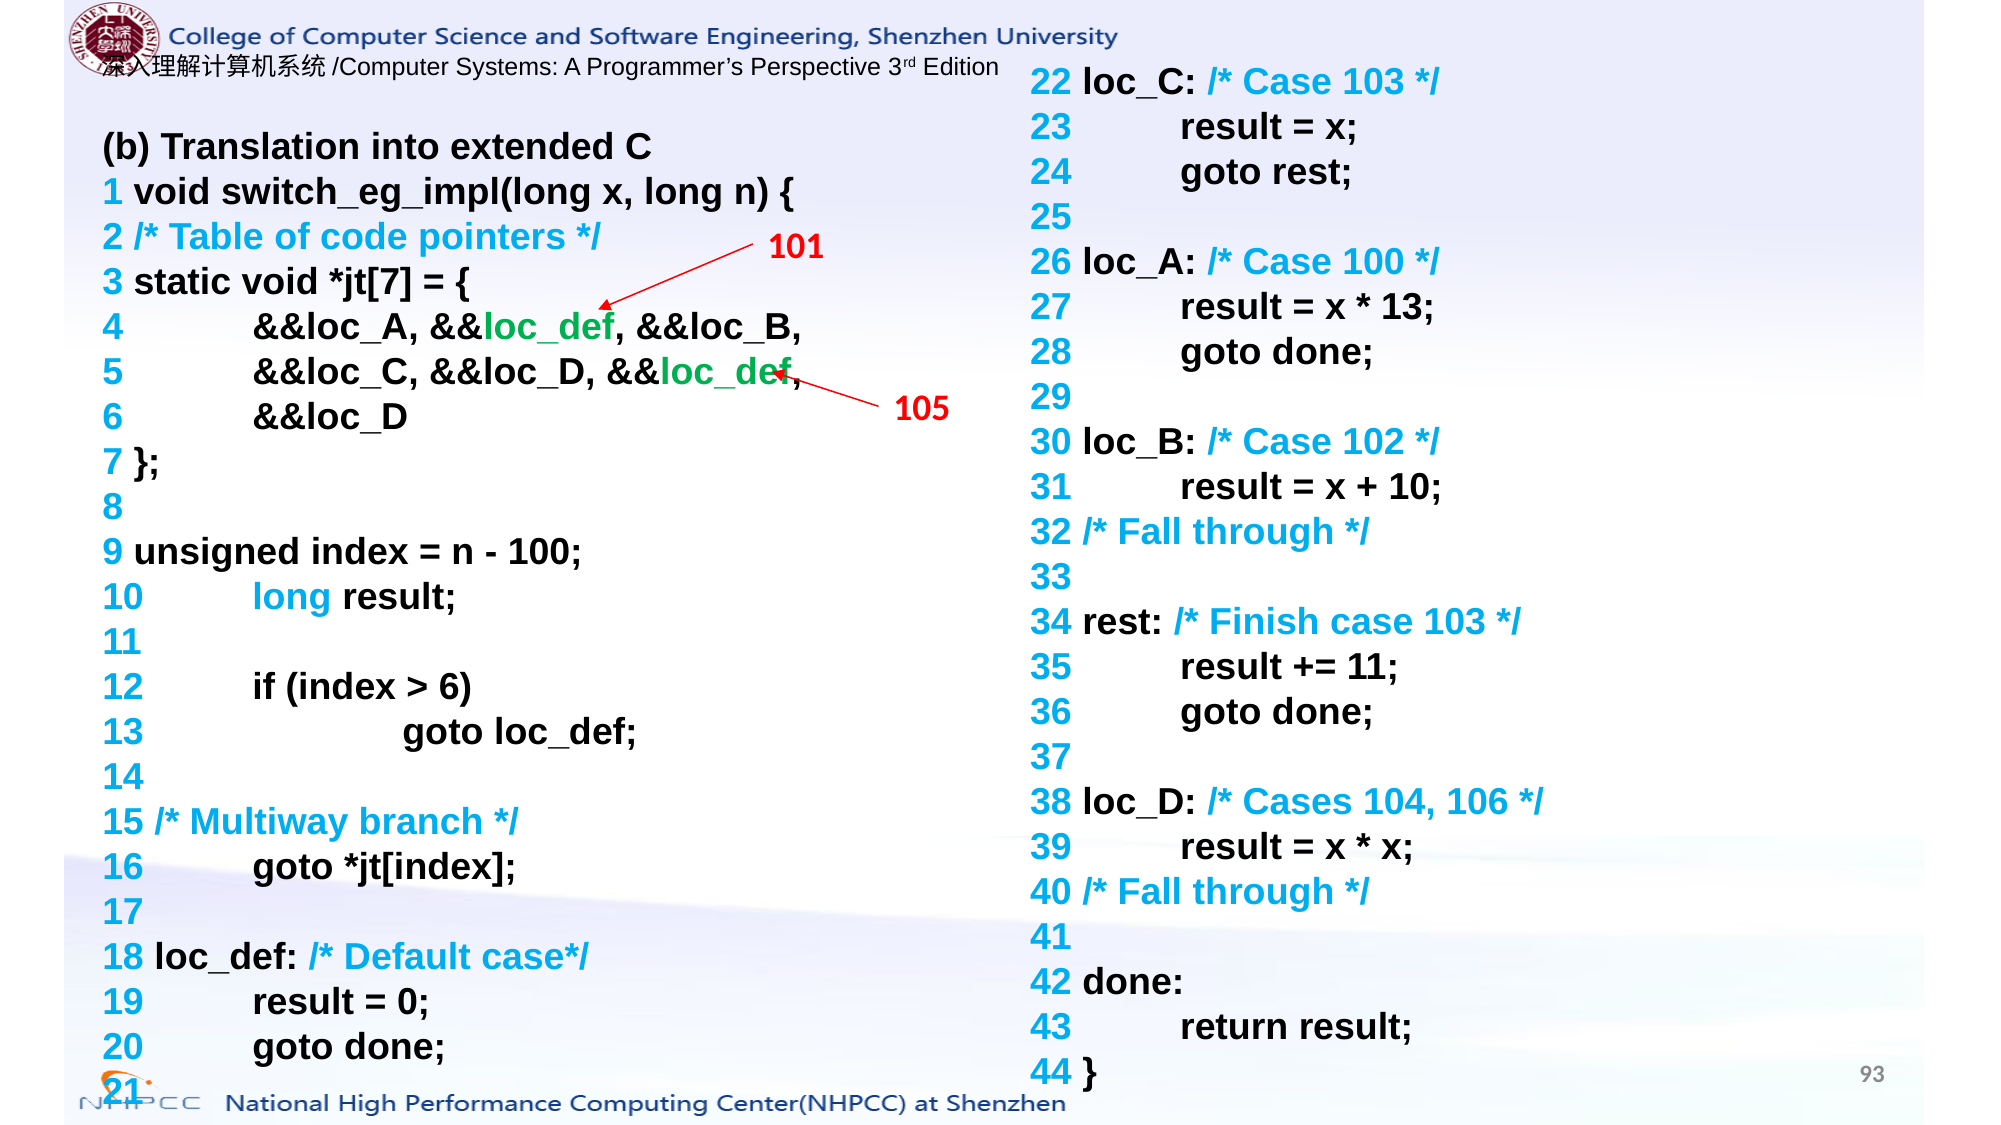

22 loc_C: /* Case 103 */
23 	result = x;
24 	goto rest;
25
26 loc_A: /* Case 100 */
27 	result = x * 13;
28 	goto done;
29
30 loc_B: /* Case 102 */
31 	result = x + 10;
32 /* Fall through */
33
34 rest: /* Finish case 103 */
35 	result += 11;
36 	goto done;
37
38 loc_D: /* Cases 104, 106 */
39 	result = x * x;
40 /* Fall through */
41
42 done:
43 	return result;
44 }
(b) Translation into extended C
1 void switch_eg_impl(long x, long n) {
2 /* Table of code pointers */
3 static void *jt[7] = {
4 	&&loc_A, &&loc_def, &&loc_B,
5 	&&loc_C, &&loc_D, &&loc_def,
6 	&&loc_D
7 };
8
9 unsigned index = n - 100;
10 	long result;
11
12 	if (index > 6)
13 		goto loc_def;
14
15 /* Multiway branch */
16 	goto *jt[index];
17
18 loc_def: /* Default case*/
19 	result = 0;
20 	goto done;
21
101
105
93